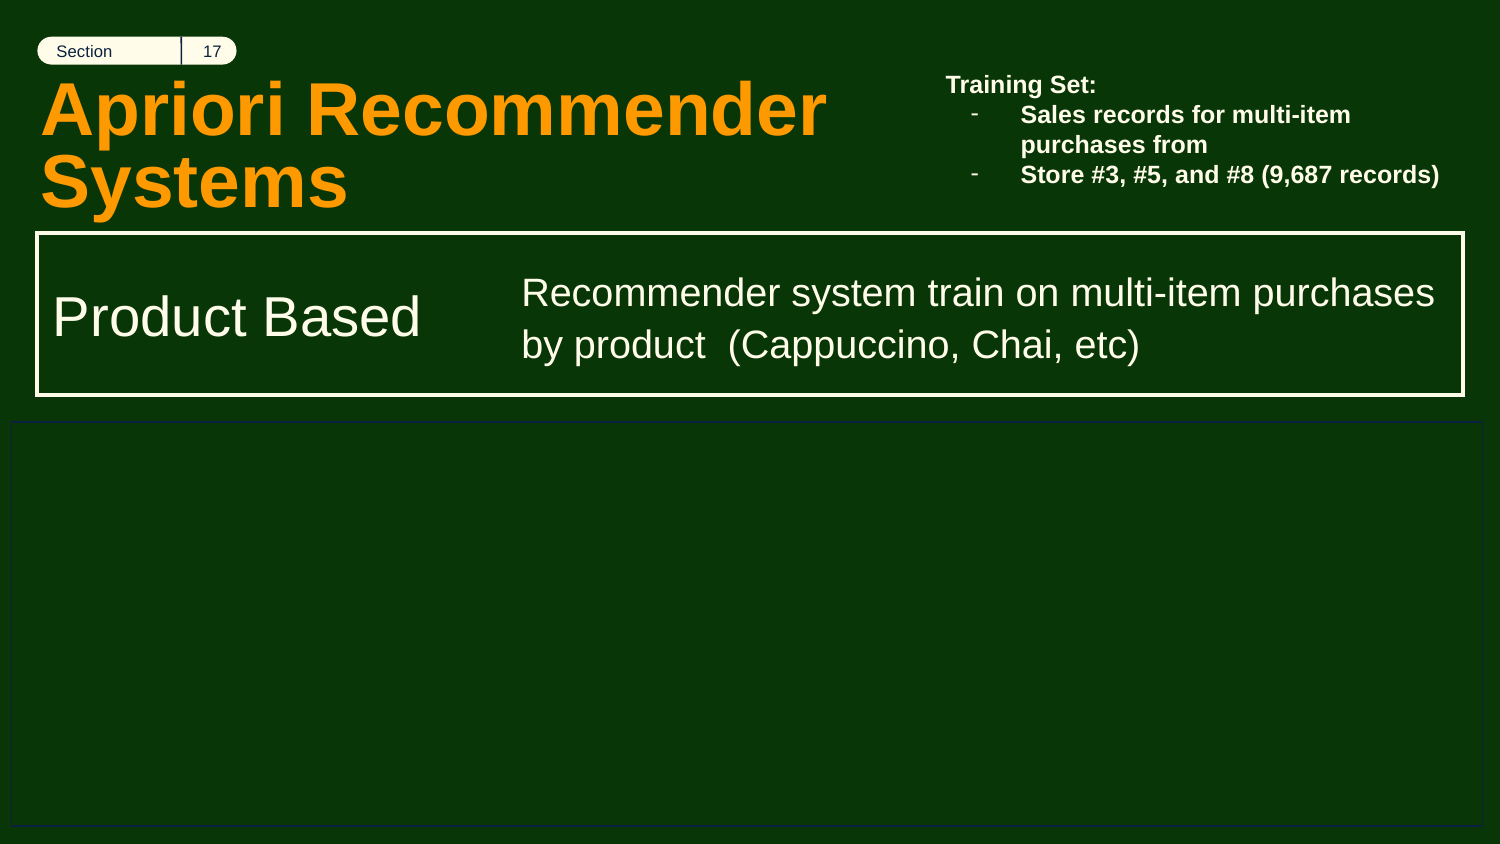

17
Section
12
Section
Training Set:
Sales records for multi-item purchases from
Store #3, #5, and #8 (9,687 records)

# Apriori Recommender Systems
Product Based
Recommender system train on multi-item purchases by product  (Cappuccino, Chai, etc)

Category Based
Lorem ipsum dolor sit amet, consectetur adipiscing. Ut accumsan ultricies diam, in rutrum arcu interdum quis. Sed tincidunt tellus eget sapien ornare rutrum.
Advanced Category Based
Lorem ipsum dolor sit amet, consectetur adipiscing. Ut accumsan ultricies diam, in rutrum arcu interdum quis. Sed tincidunt tellus eget sapien ornare rutrum.